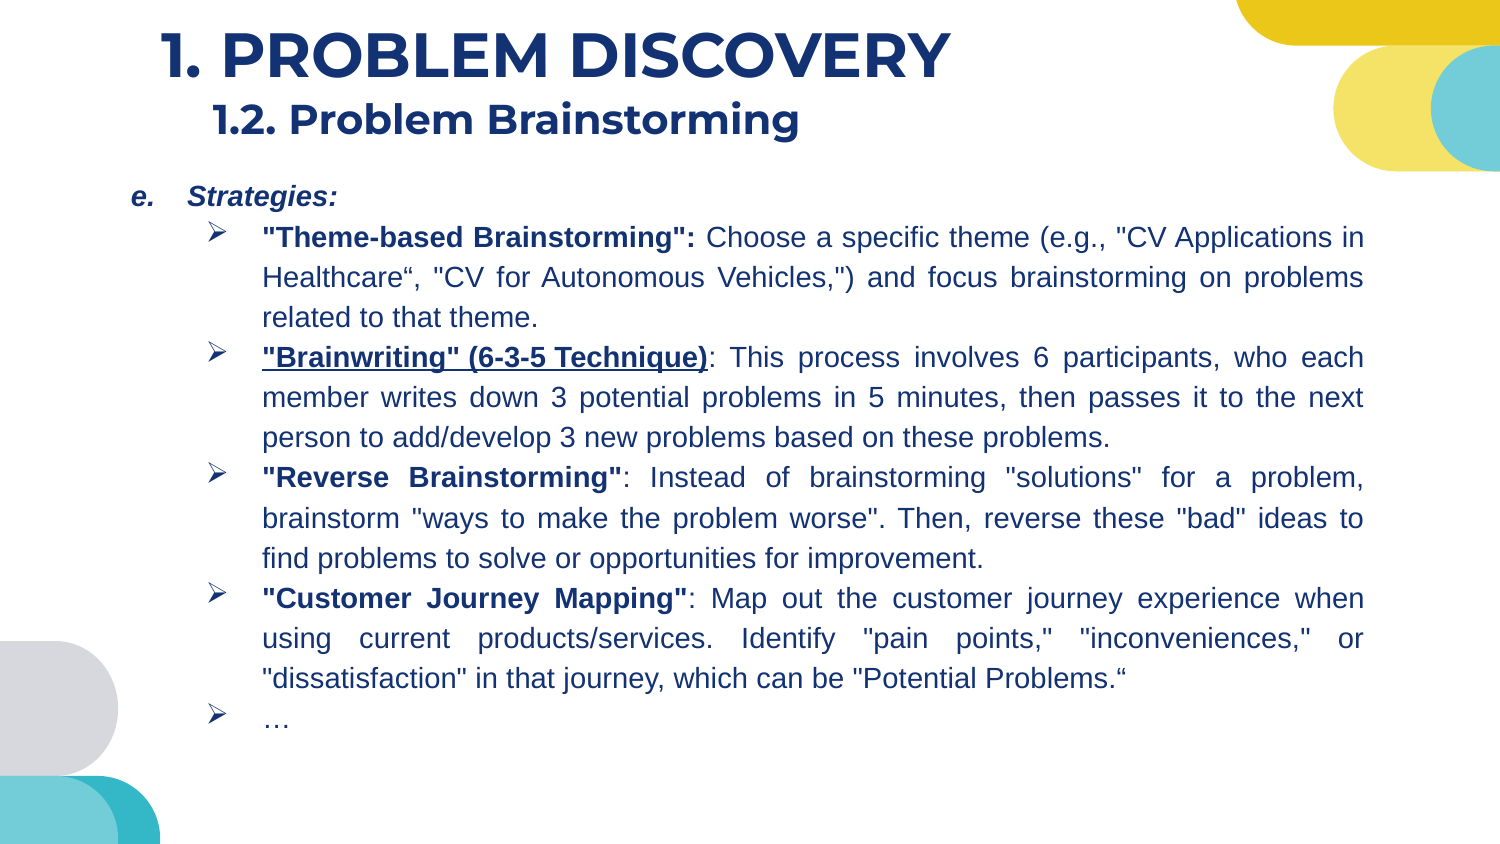

# 1. PROBLEM DISCOVERY
1.2. Problem Brainstorming
Strategies:
"Theme-based Brainstorming": Choose a specific theme (e.g., "CV Applications in Healthcare“, "CV for Autonomous Vehicles,") and focus brainstorming on problems related to that theme.
"Brainwriting" (6-3-5 Technique): This process involves 6 participants, who each member writes down 3 potential problems in 5 minutes, then passes it to the next person to add/develop 3 new problems based on these problems.
"Reverse Brainstorming": Instead of brainstorming "solutions" for a problem, brainstorm "ways to make the problem worse". Then, reverse these "bad" ideas to find problems to solve or opportunities for improvement.
"Customer Journey Mapping": Map out the customer journey experience when using current products/services. Identify "pain points," "inconveniences," or "dissatisfaction" in that journey, which can be "Potential Problems.“
…